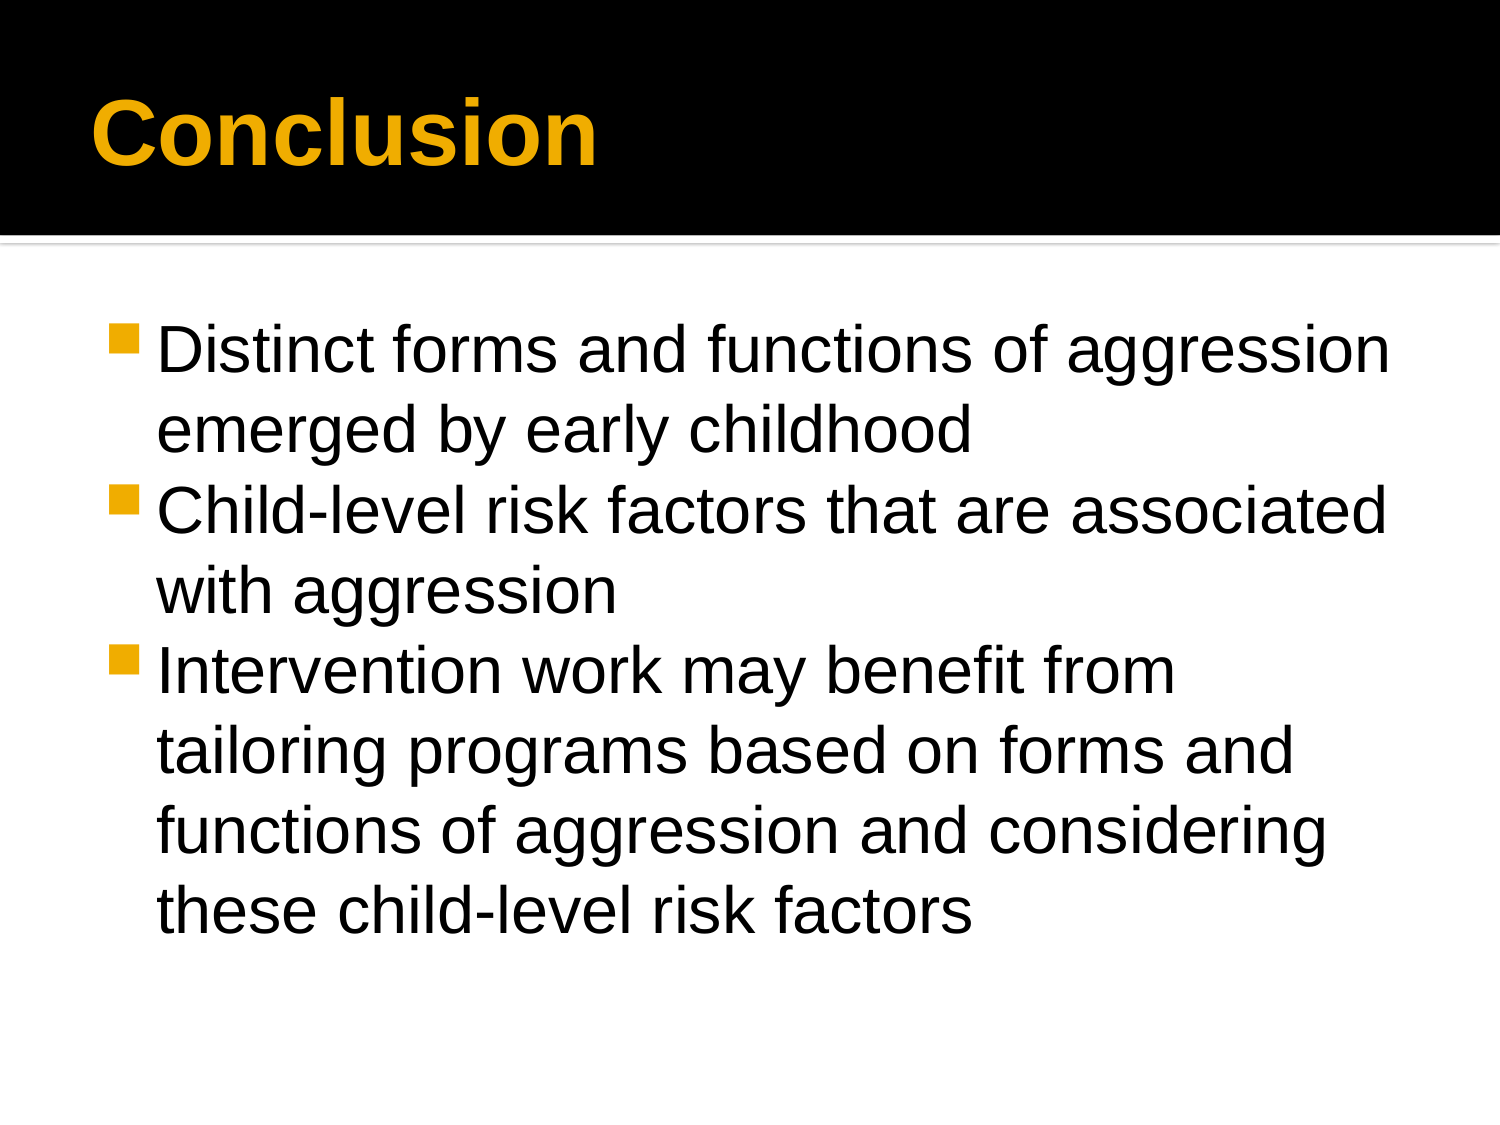

# Conclusion
Distinct forms and functions of aggression emerged by early childhood
Child-level risk factors that are associated with aggression
Intervention work may benefit from tailoring programs based on forms and functions of aggression and considering these child-level risk factors